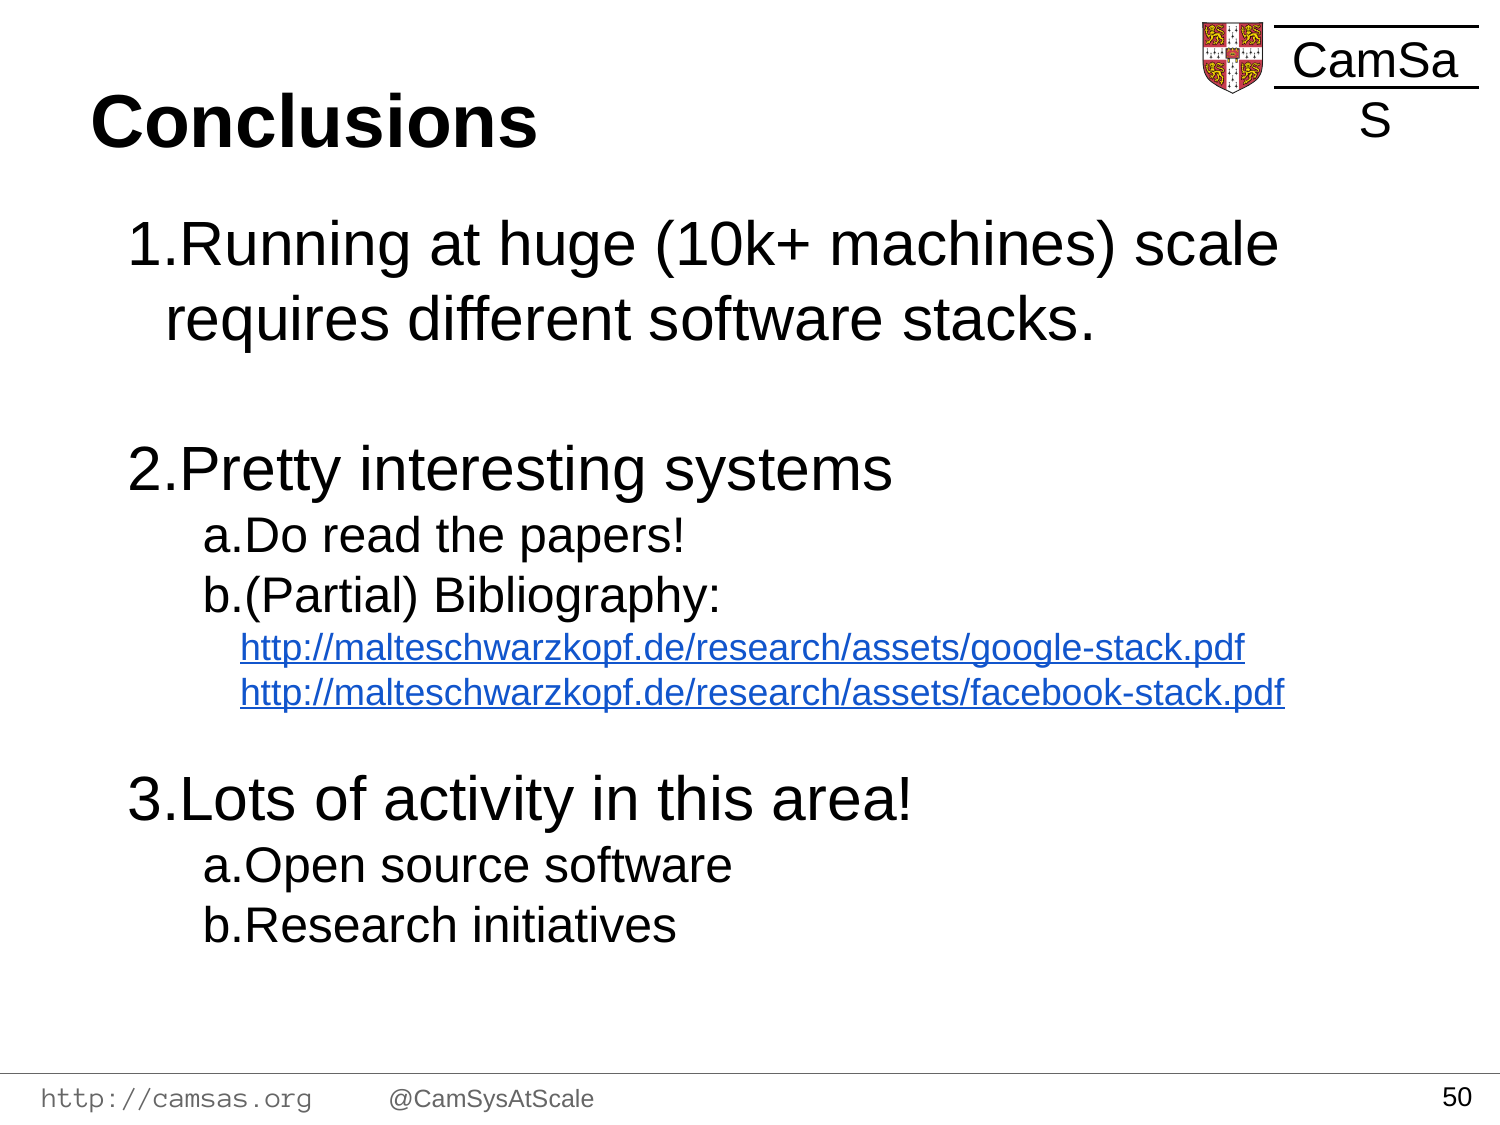

# Conclusions
Running at huge (10k+ machines) scale requires different software stacks.
Pretty interesting systems
Do read the papers!
(Partial) Bibliography:
http://malteschwarzkopf.de/research/assets/google-stack.pdf
http://malteschwarzkopf.de/research/assets/facebook-stack.pdf

Lots of activity in this area!
Open source software
Research initiatives